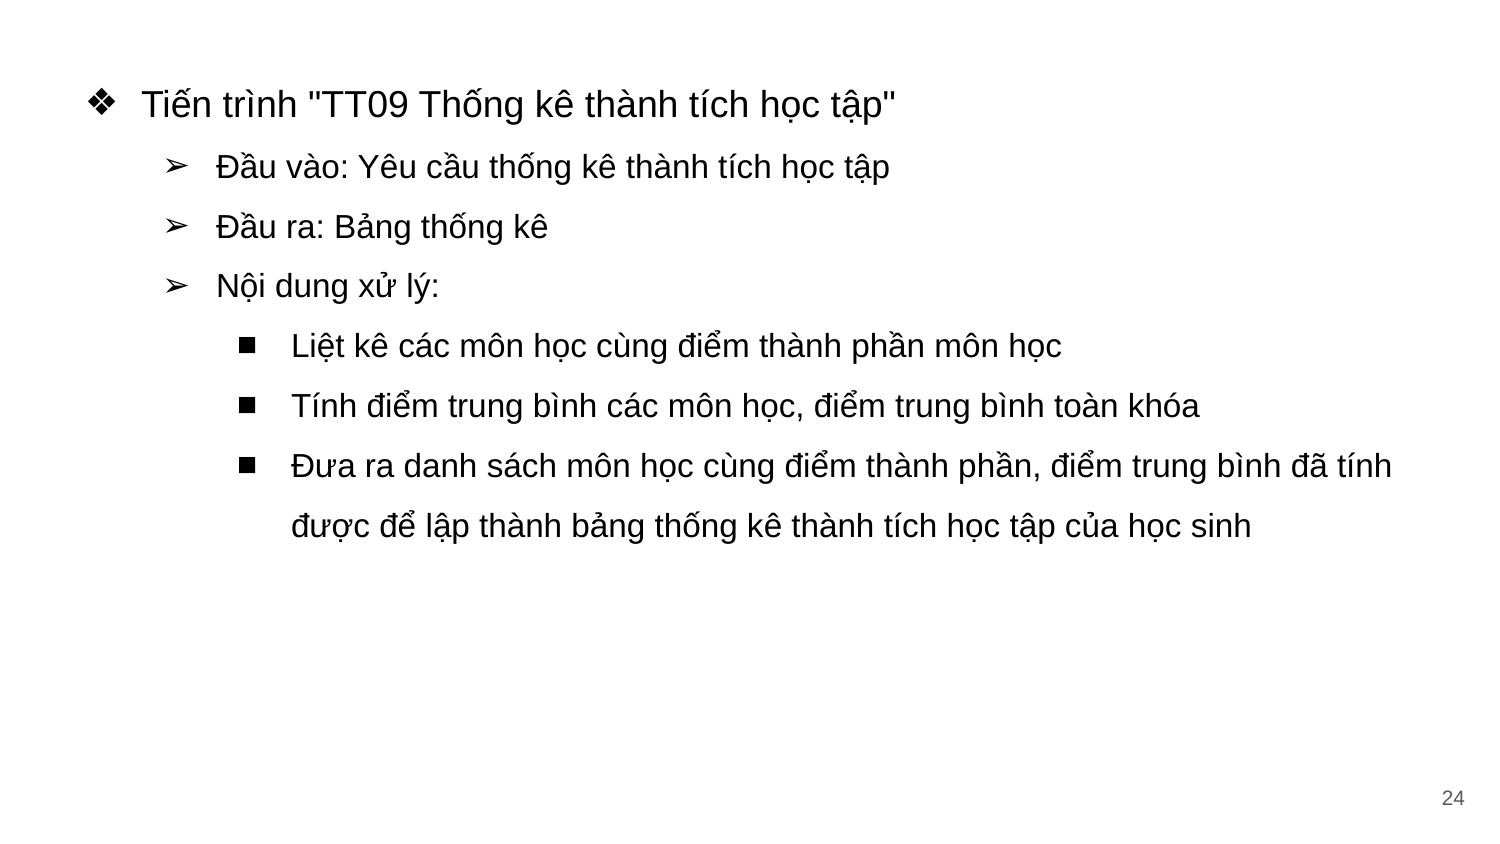

Tiến trình "TT09 Thống kê thành tích học tập"
Đầu vào: Yêu cầu thống kê thành tích học tập
Đầu ra: Bảng thống kê
Nội dung xử lý:
Liệt kê các môn học cùng điểm thành phần môn học
Tính điểm trung bình các môn học, điểm trung bình toàn khóa
Đưa ra danh sách môn học cùng điểm thành phần, điểm trung bình đã tính được để lập thành bảng thống kê thành tích học tập của học sinh

24